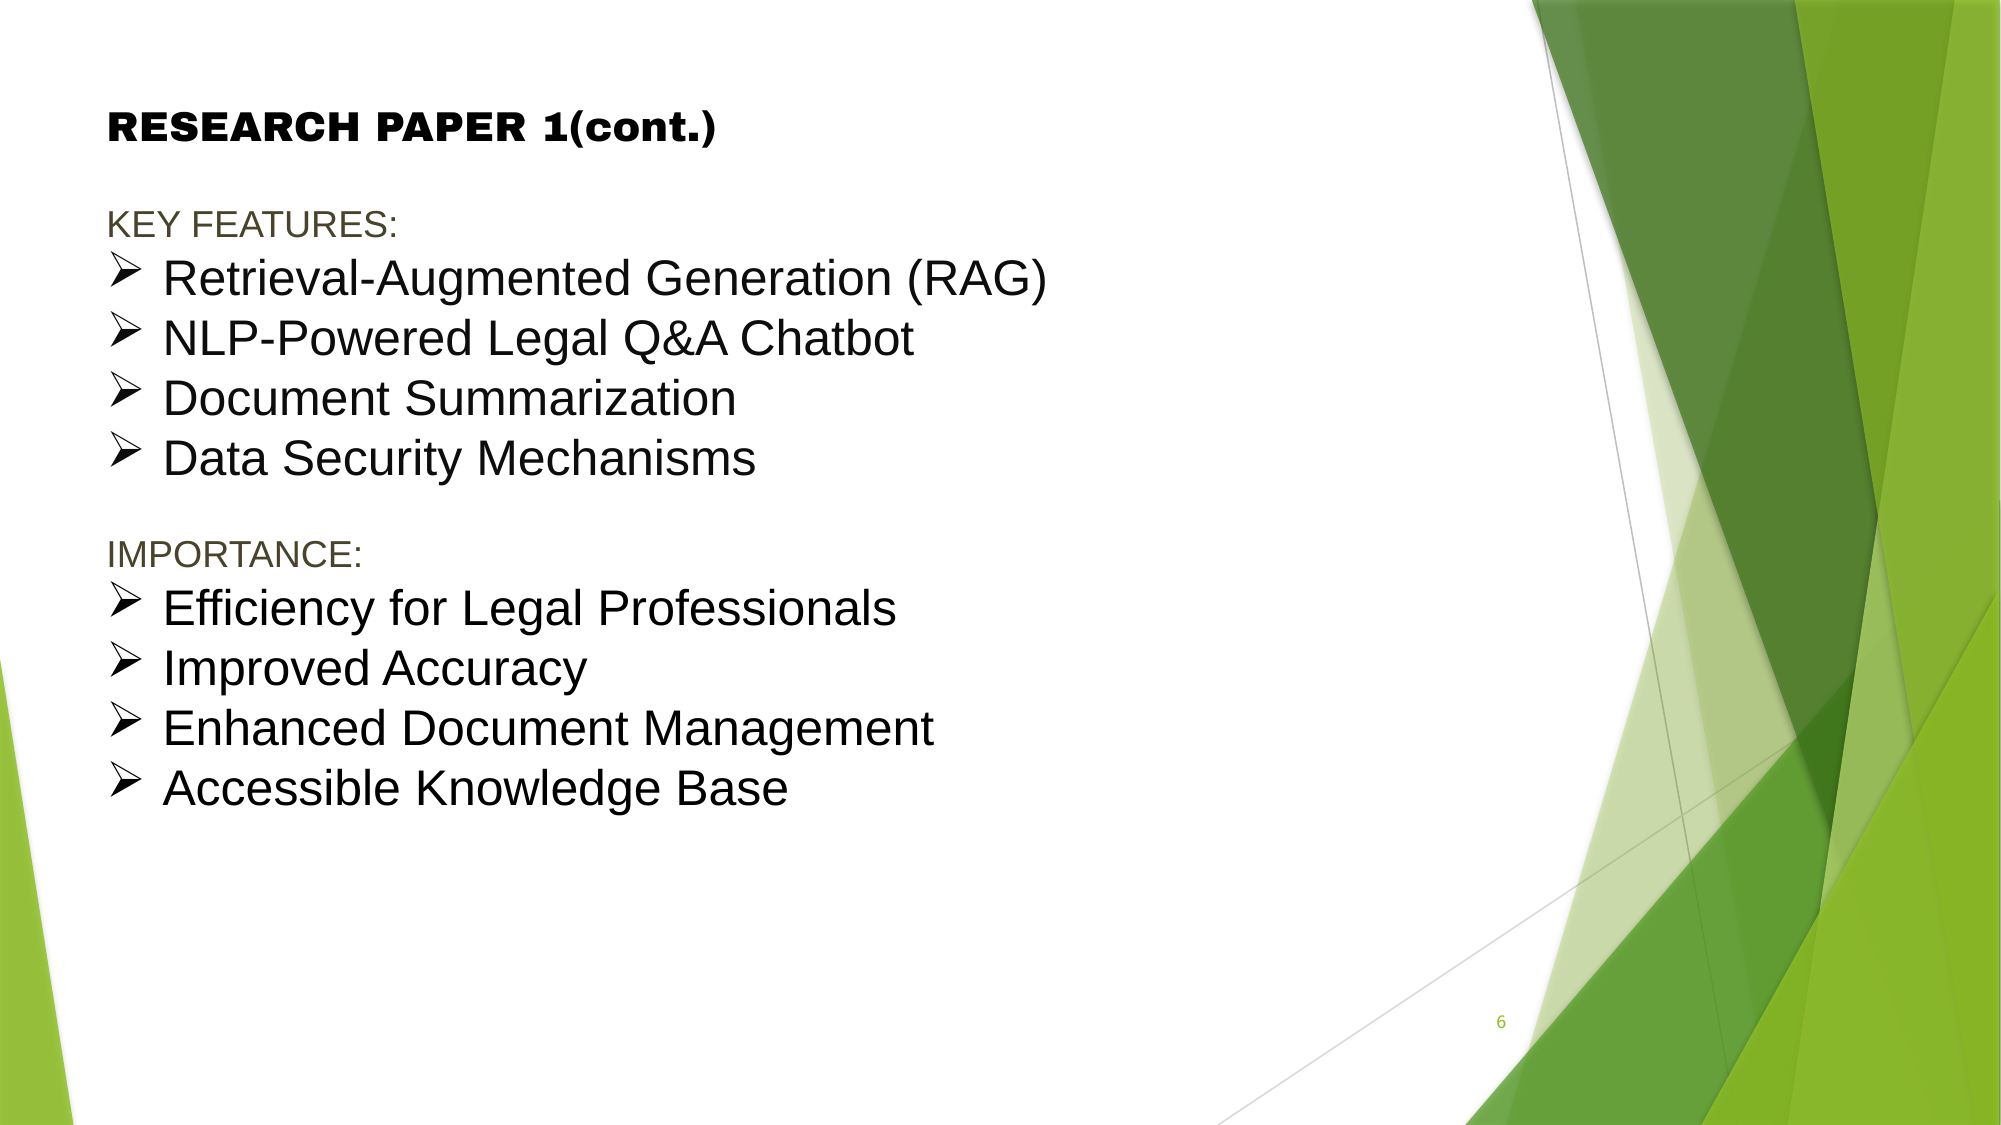

RESEARCH PAPER 1(cont.)

KEY FEATURES:
Retrieval-Augmented Generation (RAG)
NLP-Powered Legal Q&A Chatbot
Document Summarization
Data Security Mechanisms

IMPORTANCE:
Efficiency for Legal Professionals
Improved Accuracy
Enhanced Document Management
Accessible Knowledge Base

6